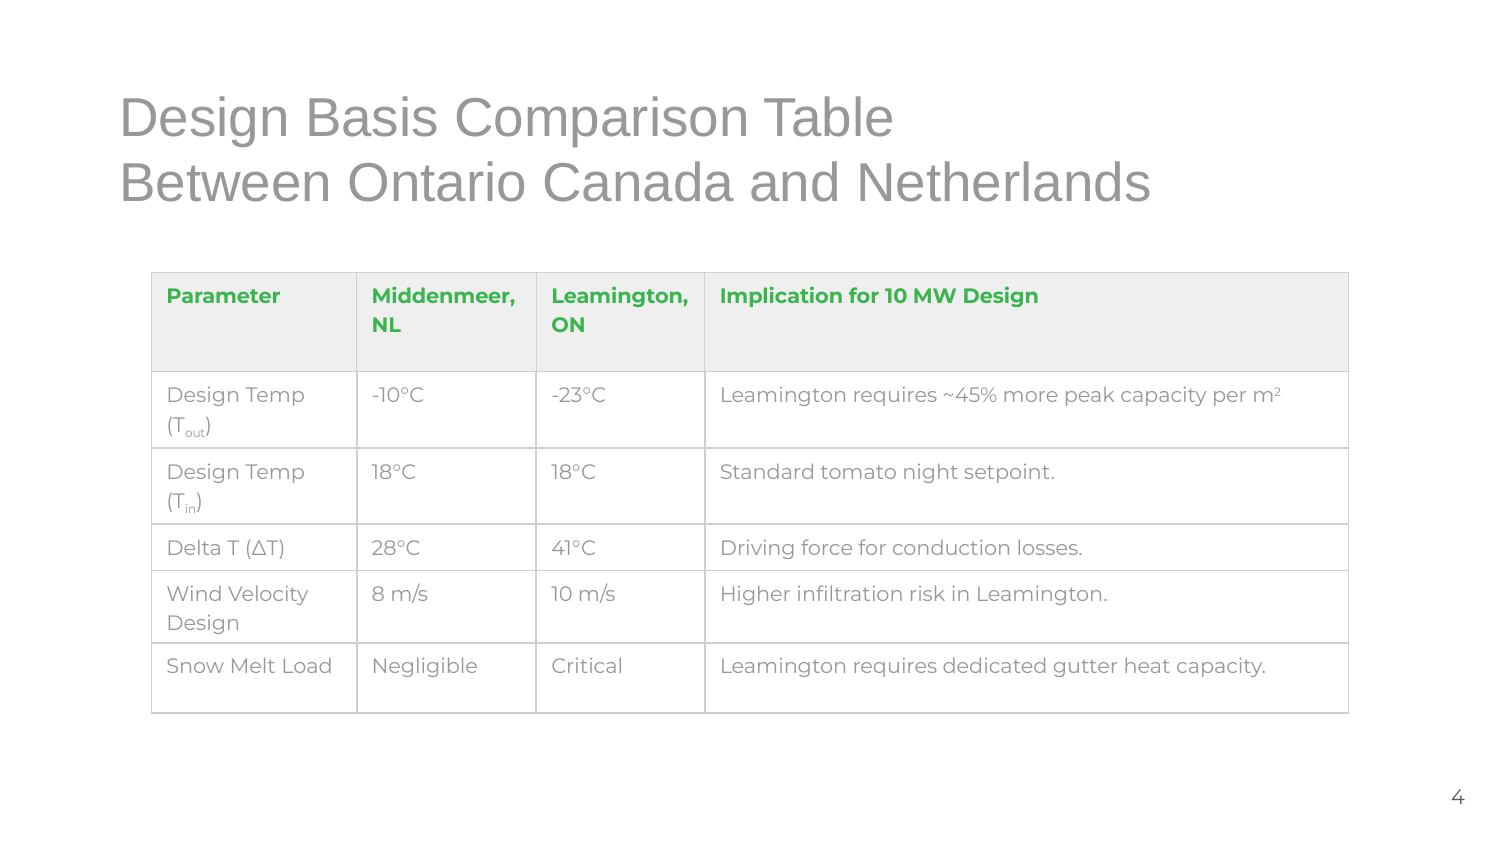

Design Basis Comparison Table
Between Ontario Canada and Netherlands
| Parameter | Middenmeer, NL | Leamington, ON | Implication for 10 MW Design |
| --- | --- | --- | --- |
| Design Temp (Tout) | -10°C | -23°C | Leamington requires ~45% more peak capacity per m2 |
| Design Temp (Tin) | 18°C | 18°C | Standard tomato night setpoint. |
| Delta T (ΔT) | 28°C | 41°C | Driving force for conduction losses. |
| Wind Velocity Design | 8 m/s | 10 m/s | Higher infiltration risk in Leamington. |
| Snow Melt Load | Negligible | Critical | Leamington requires dedicated gutter heat capacity. |
4